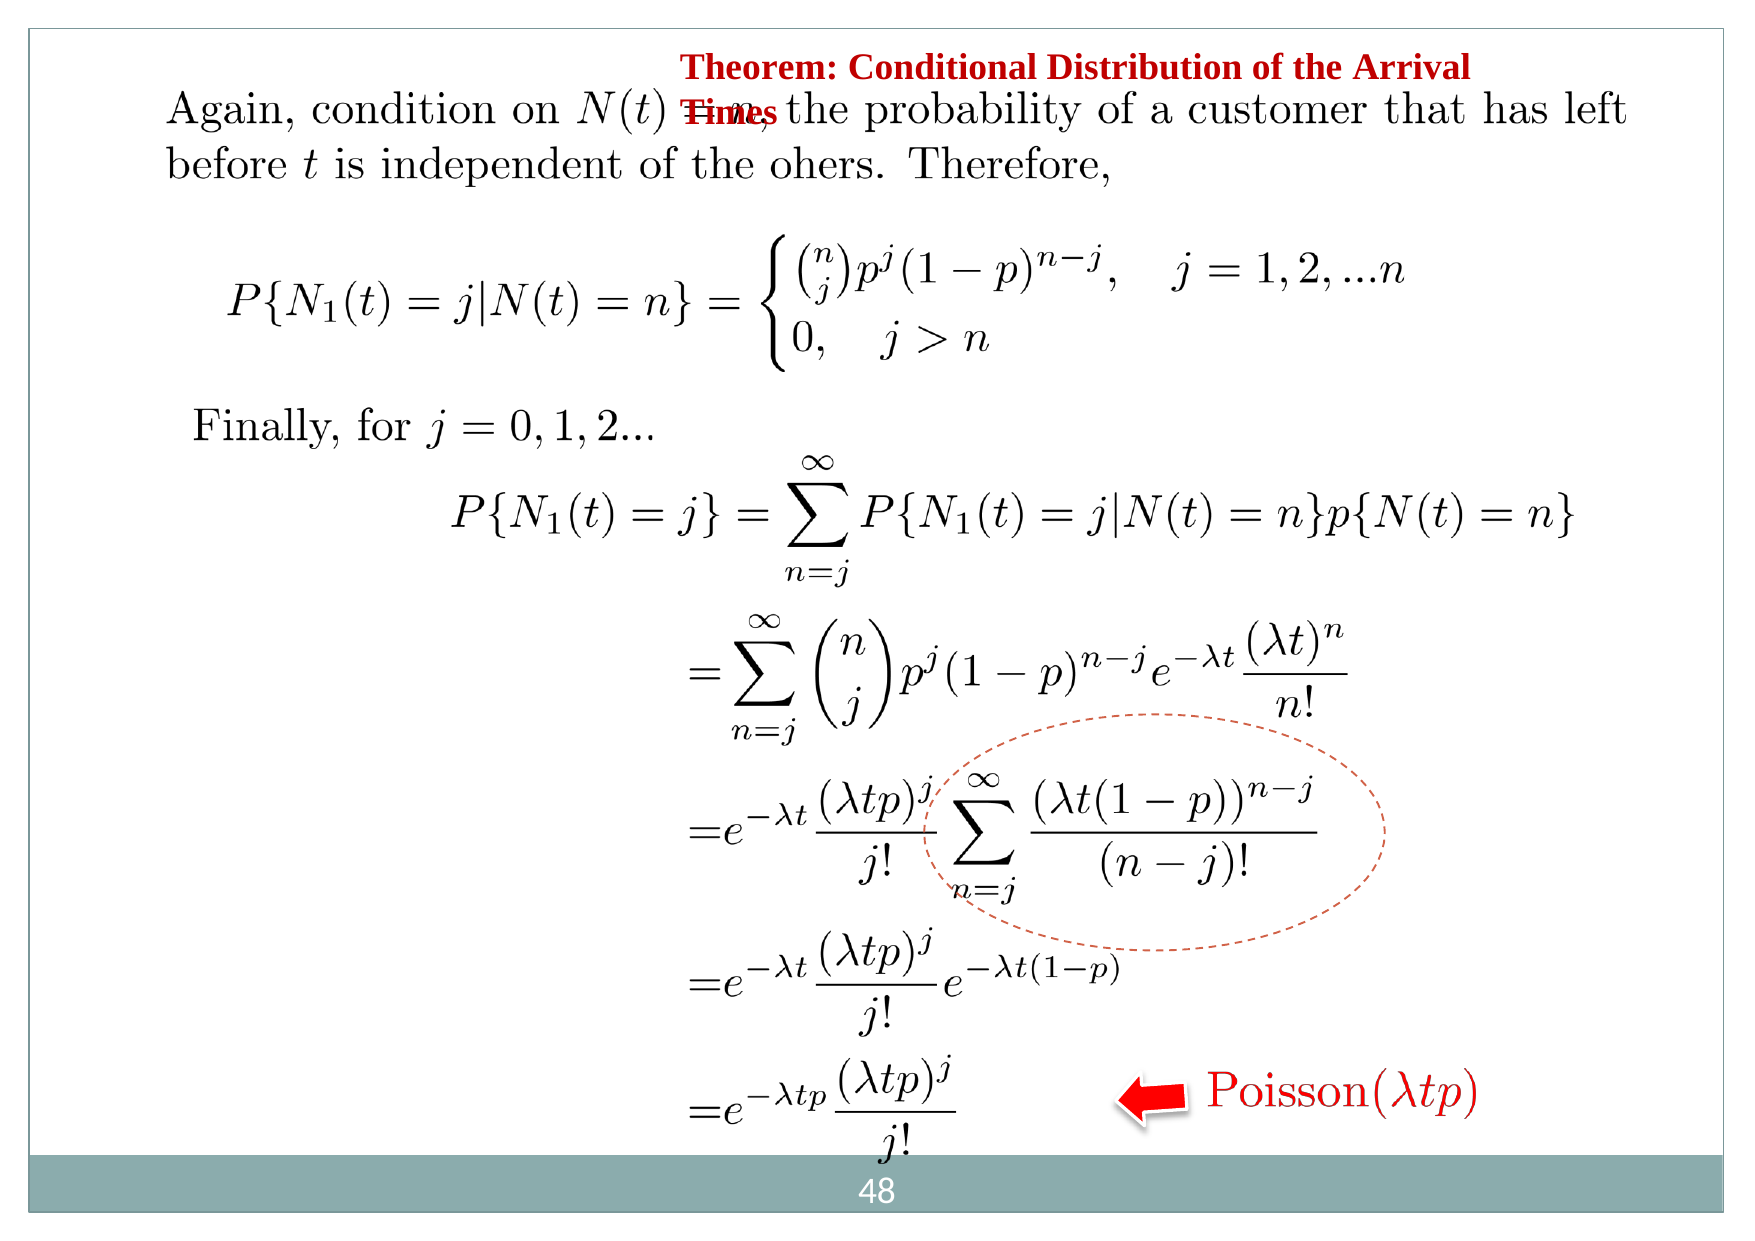

Theorem: Conditional Distribution of the Arrival Times

48